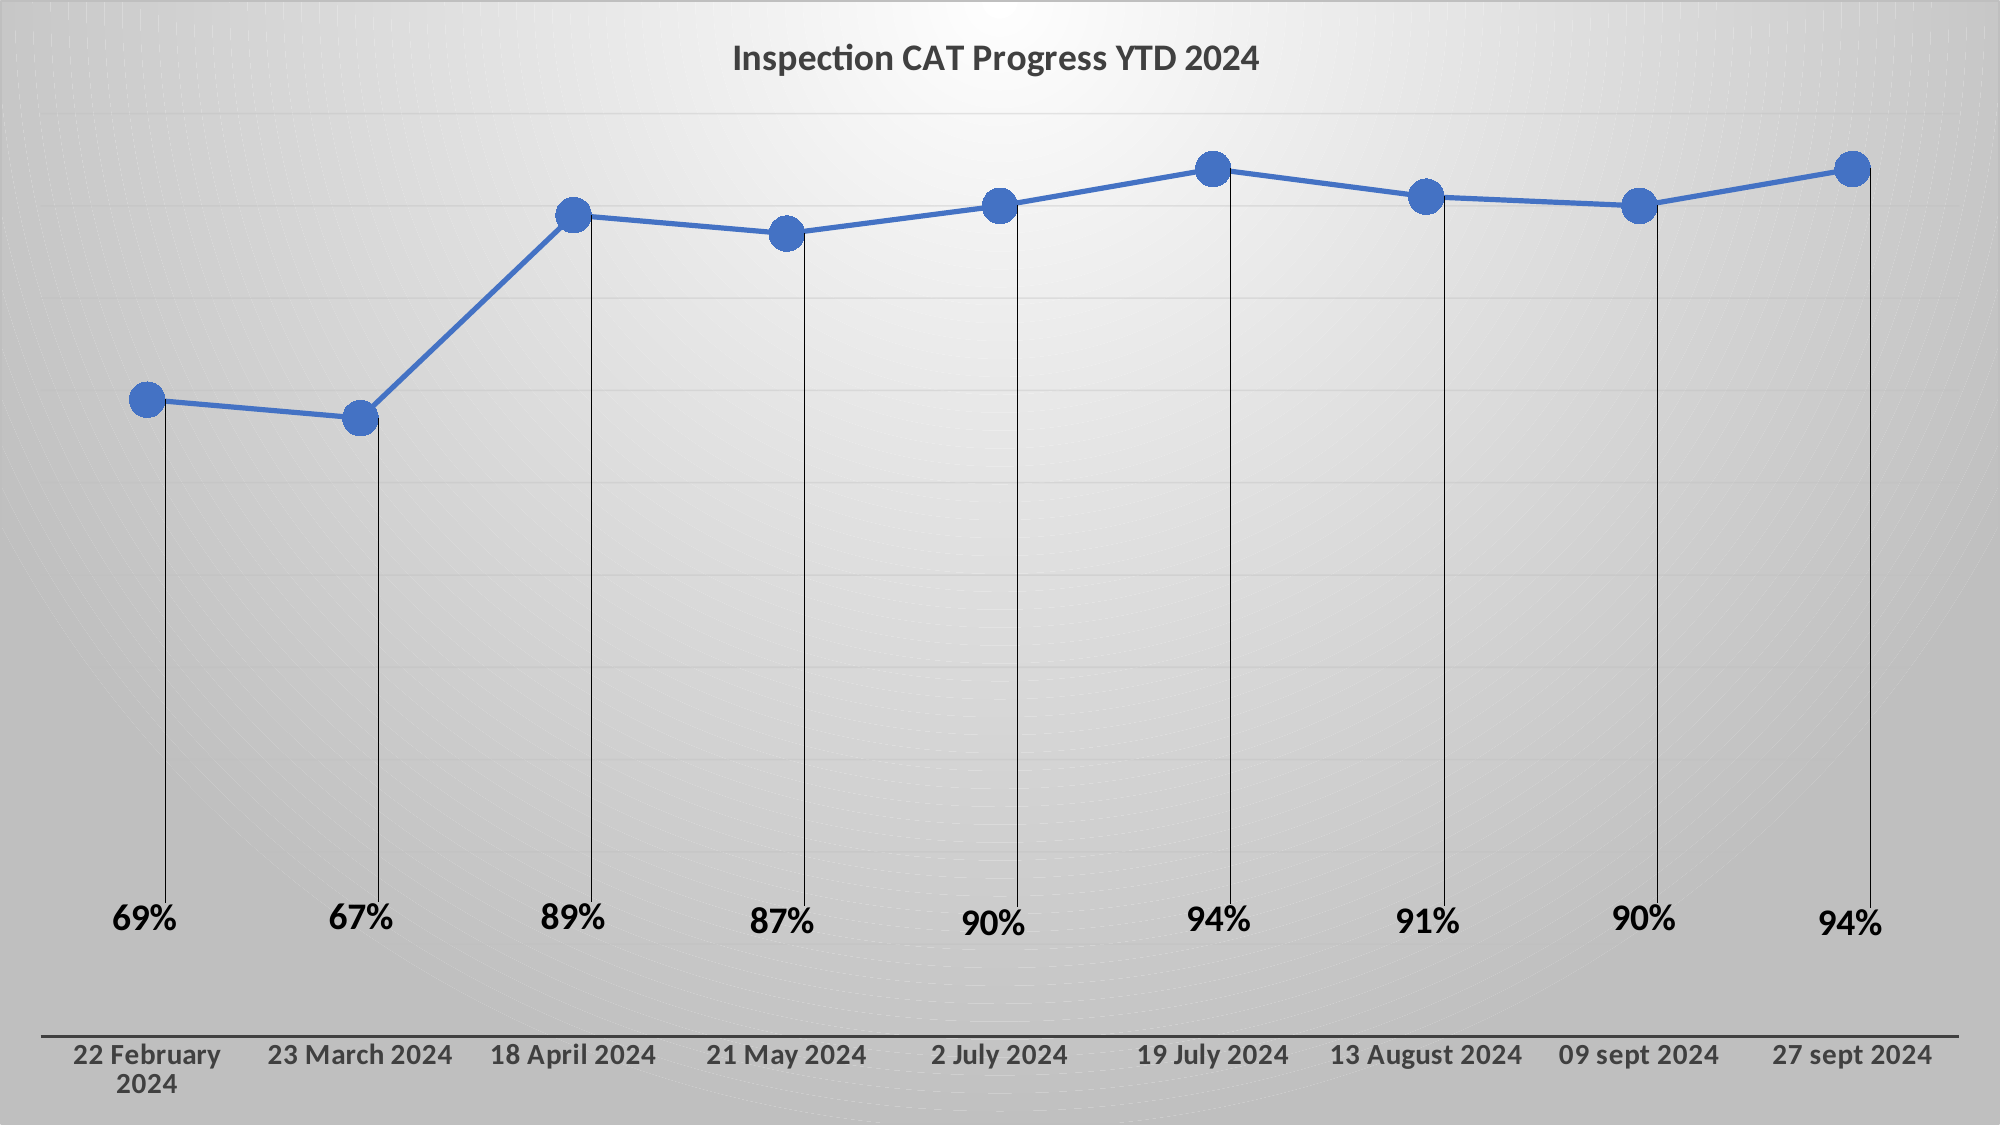

### Chart: Inspection CAT Progress YTD 2024

| Category | Progress  |
|---|---|
| 22 February 2024 | 0.69 |
| 23 March 2024 | 0.67 |
| 18 April 2024 | 0.89 |
| 21 May 2024 | 0.87 |
| 2 July 2024 | 0.9 |
| 19 July 2024 | 0.94 |
| 13 August 2024 | 0.91 |
| 09 sept 2024 | 0.9 |
| 27 sept 2024 | 0.94 |
5